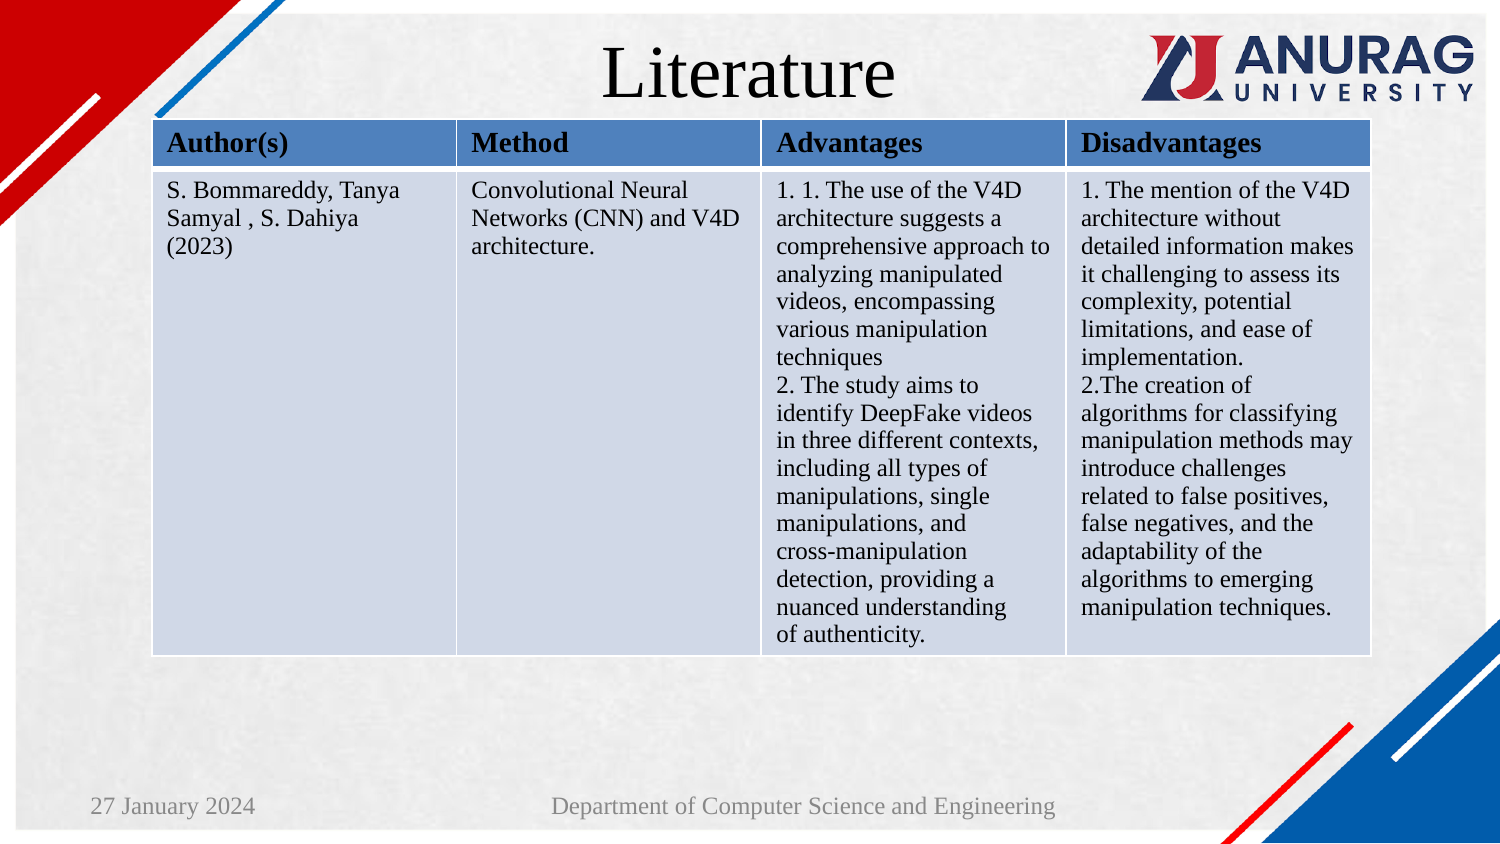

# Literature
| Author(s) | Method | Advantages | Disadvantages |
| --- | --- | --- | --- |
| S. Bommareddy, Tanya Samyal , S. Dahiya (2023) | Convolutional Neural Networks (CNN) and V4D architecture. | 1. 1. The use of the V4D architecture suggests a comprehensive approach to analyzing manipulated videos, encompassing various manipulation techniques 2. The study aims to identify DeepFake videos in three different contexts, including all types of manipulations, single manipulations, and cross-manipulation detection, providing a nuanced understanding of authenticity. | 1. The mention of the V4D architecture without detailed information makes it challenging to assess its complexity, potential limitations, and ease of implementation. 2.The creation of algorithms for classifying manipulation methods may introduce challenges related to false positives, false negatives, and the adaptability of the algorithms to emerging manipulation techniques. |

27 January 2024
5
Department of Computer Science and Engineering